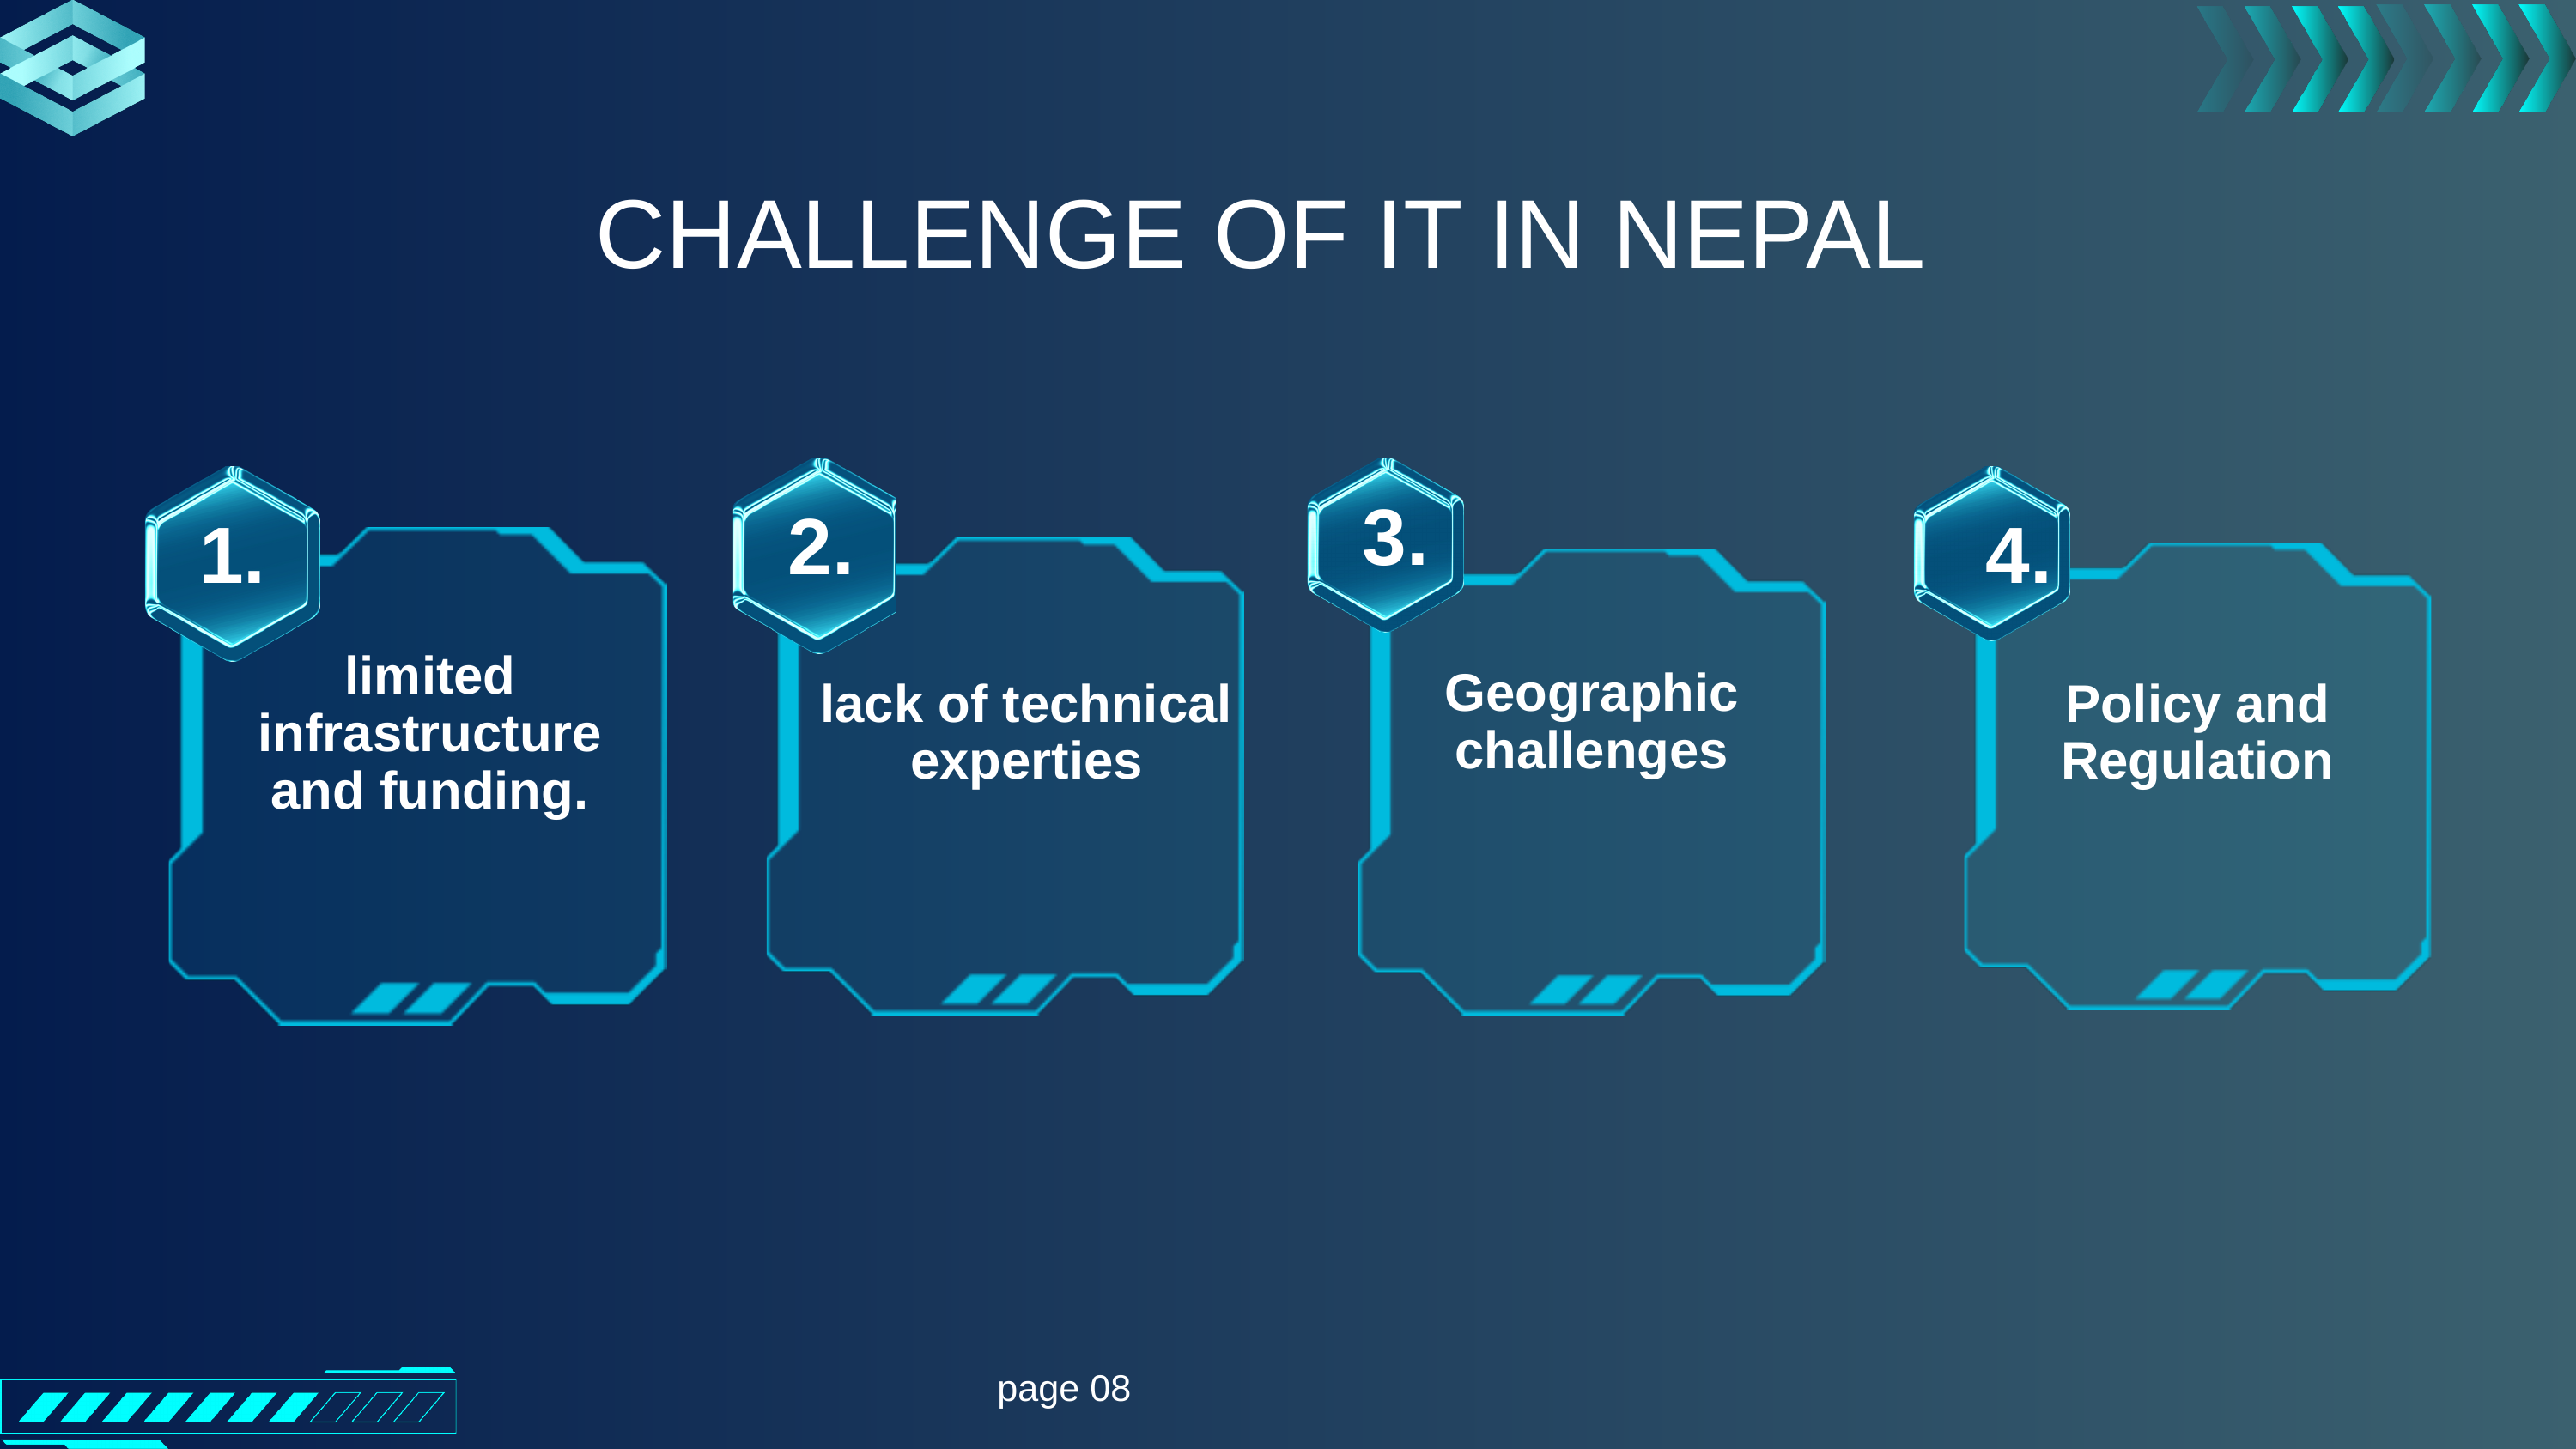

CHALLENGE OF IT IN NEPAL

3.
2.
1.
4.

limited infrastructure and funding.
Geographic challenges
lack of technical experties
Policy and Regulation

page 08